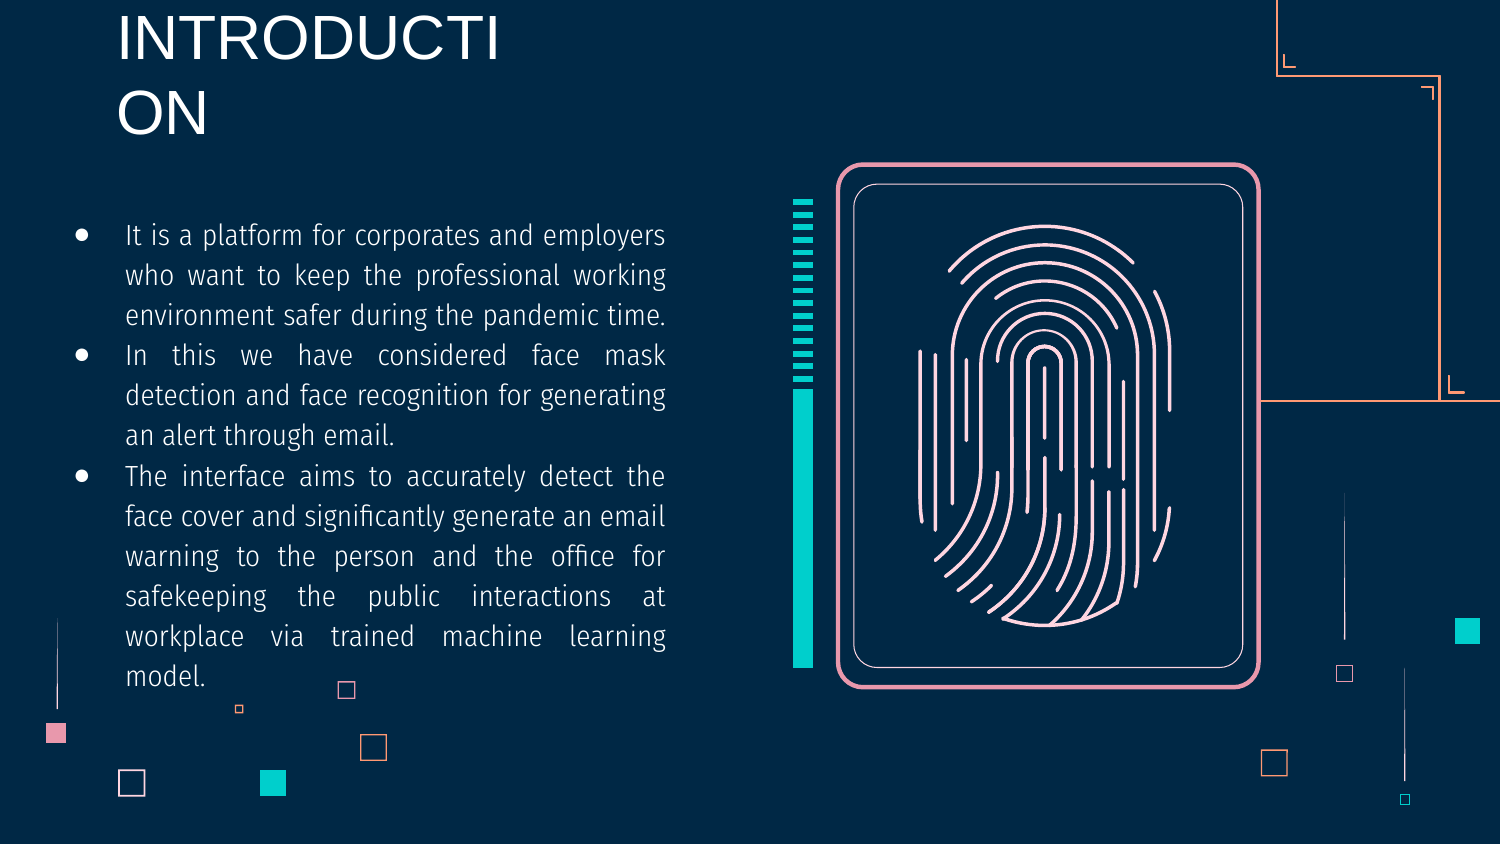

# INTRODUCTION

It is a platform for corporates and employers who want to keep the professional working environment safer during the pandemic time.
In this we have considered face mask detection and face recognition for generating an alert through email.
The interface aims to accurately detect the face cover and significantly generate an email warning to the person and the office for safekeeping the public interactions at workplace via trained machine learning model.